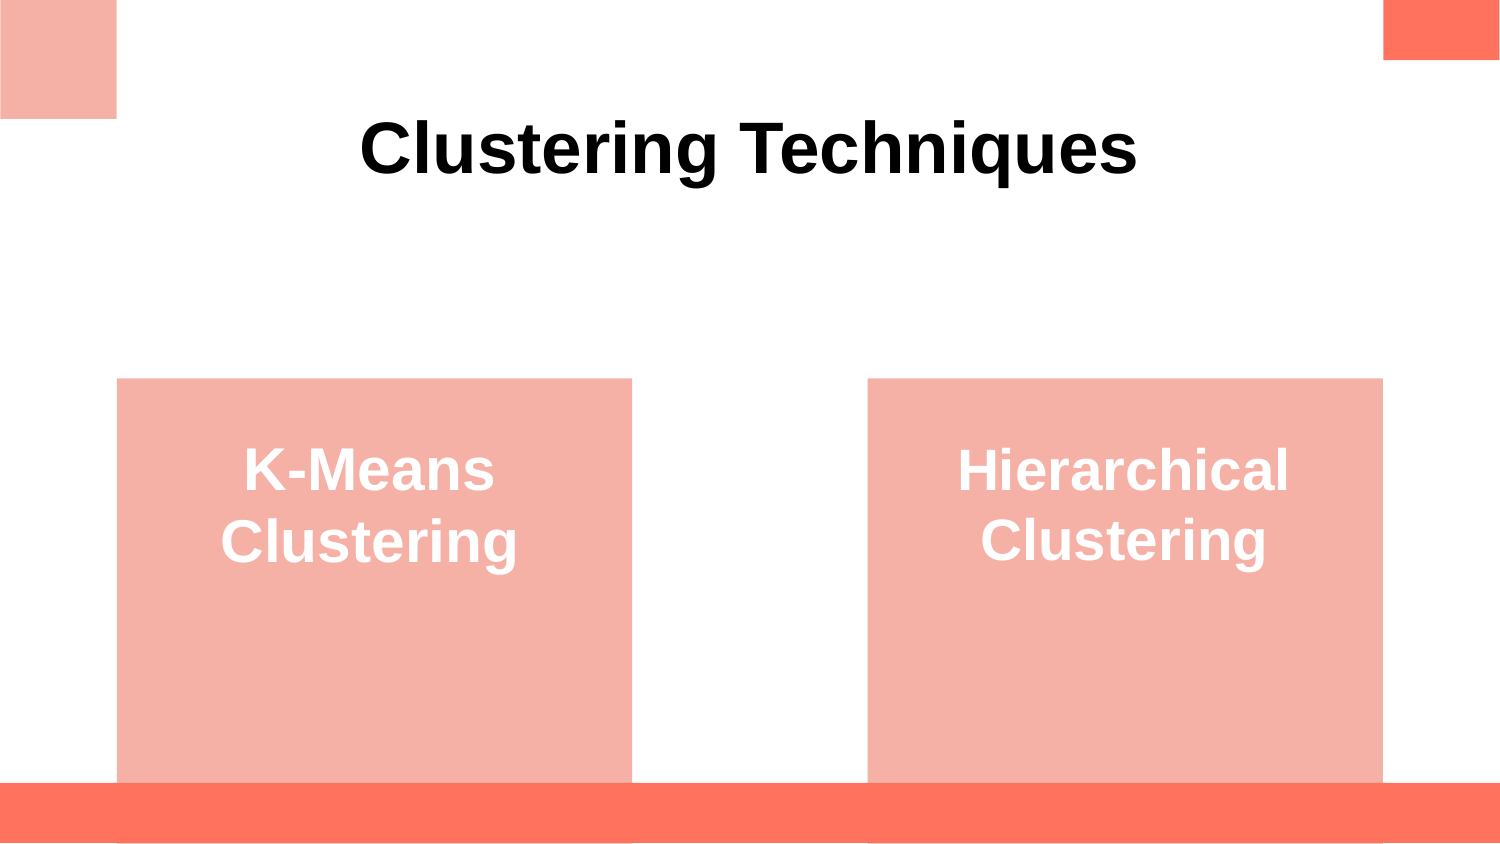

Clustering Techniques
# K-Means Clustering
Hierarchical Clustering